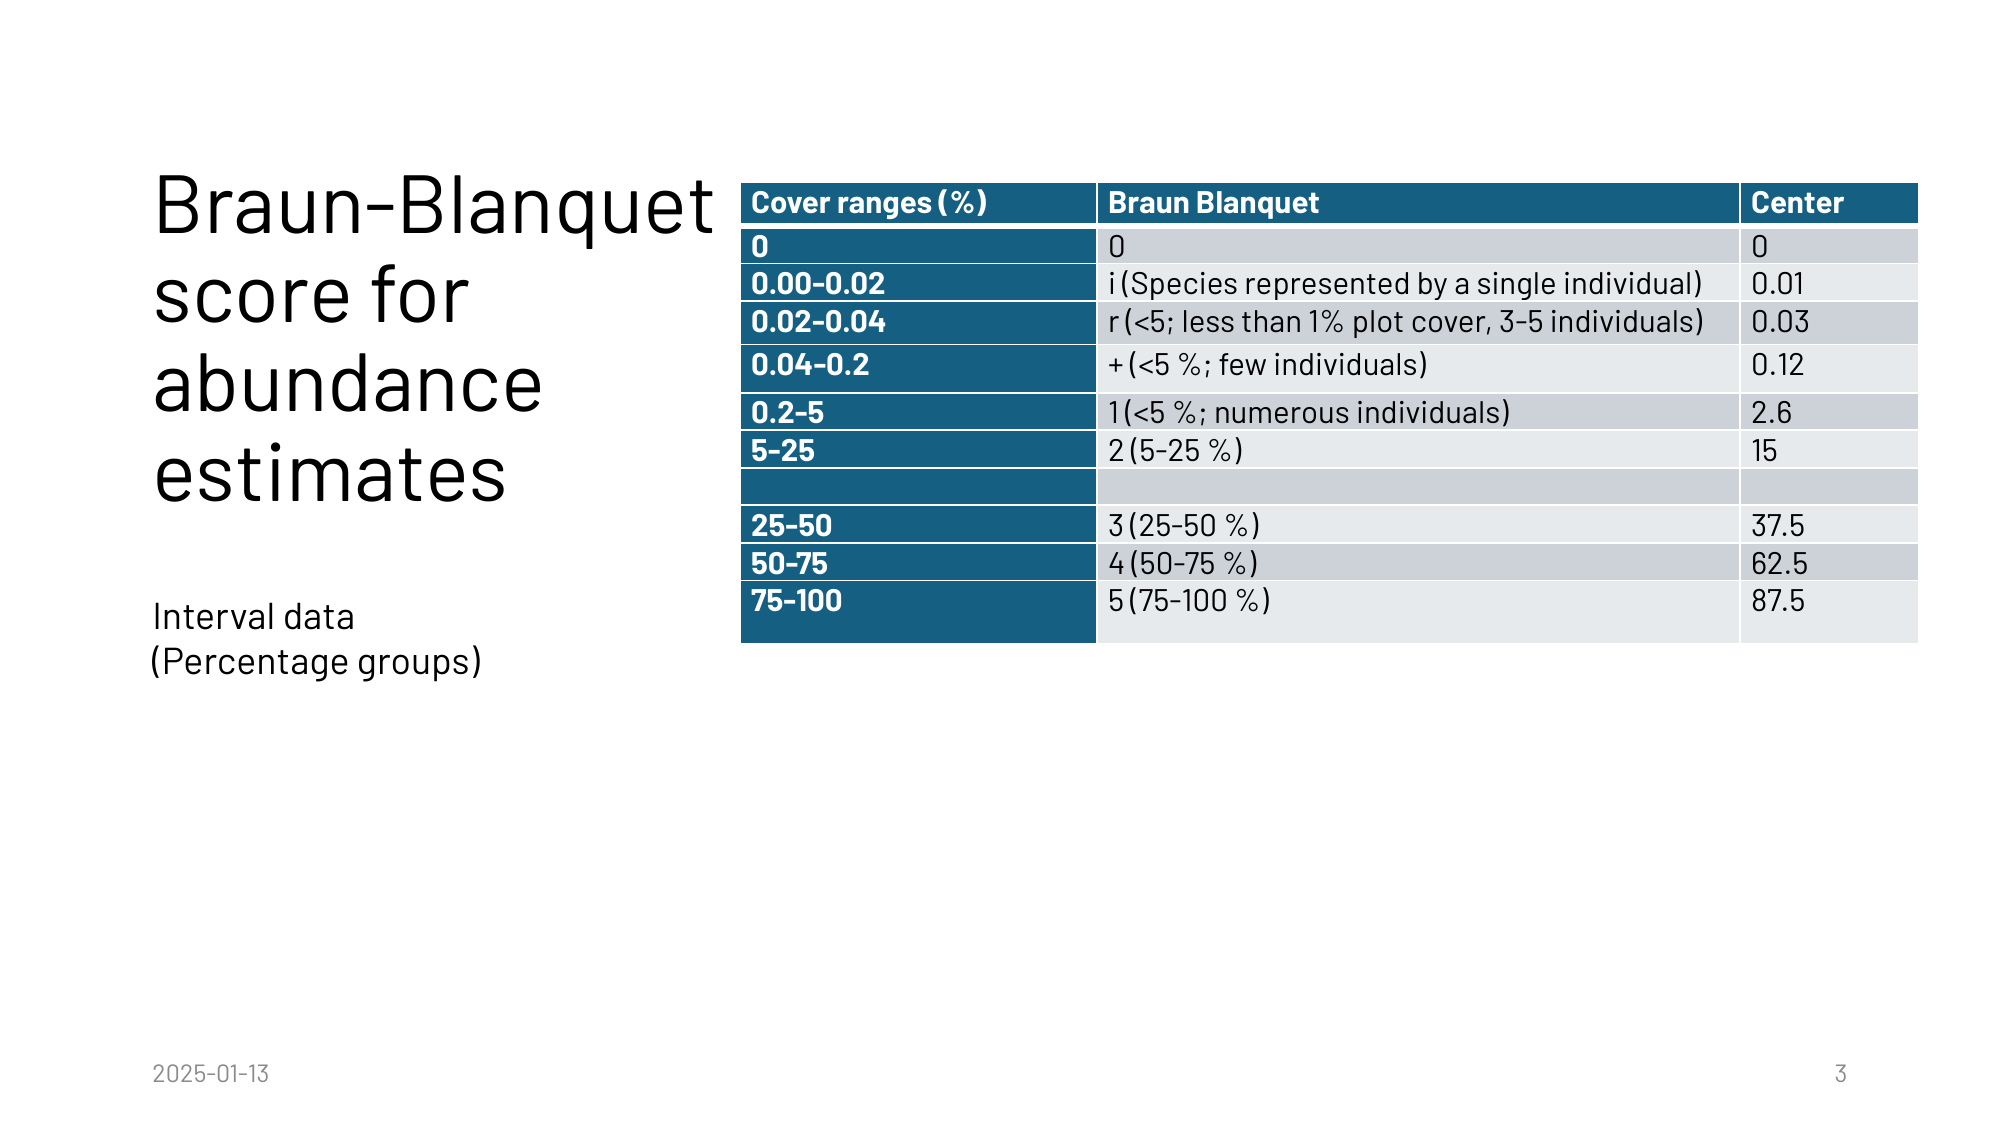

# Braun-Blanquet score for abundance estimates
| Cover ranges (%) | Braun Blanquet | Center |
| --- | --- | --- |
| 0 | 0 | 0 |
| 0.00-0.02 | i (Species represented by a single individual) | 0.01 |
| 0.02-0.04 | r (<5; less than 1% plot cover, 3-5 individuals) | 0.03 |
| 0.04-0.2 | + (<5 %; few individuals) | 0.12 |
| 0.2-5 | 1 (<5 %; numerous individuals) | 2.6 |
| 5-25 | 2 (5-25 %) | 15 |
|  |  |  |
| 25-50 | 3 (25-50 %) | 37.5 |
| 50-75 | 4 (50-75 %) | 62.5 |
| 75-100 | 5 (75-100 %) | 87.5 |
Interval data
(Percentage groups)
2025-01-13
3